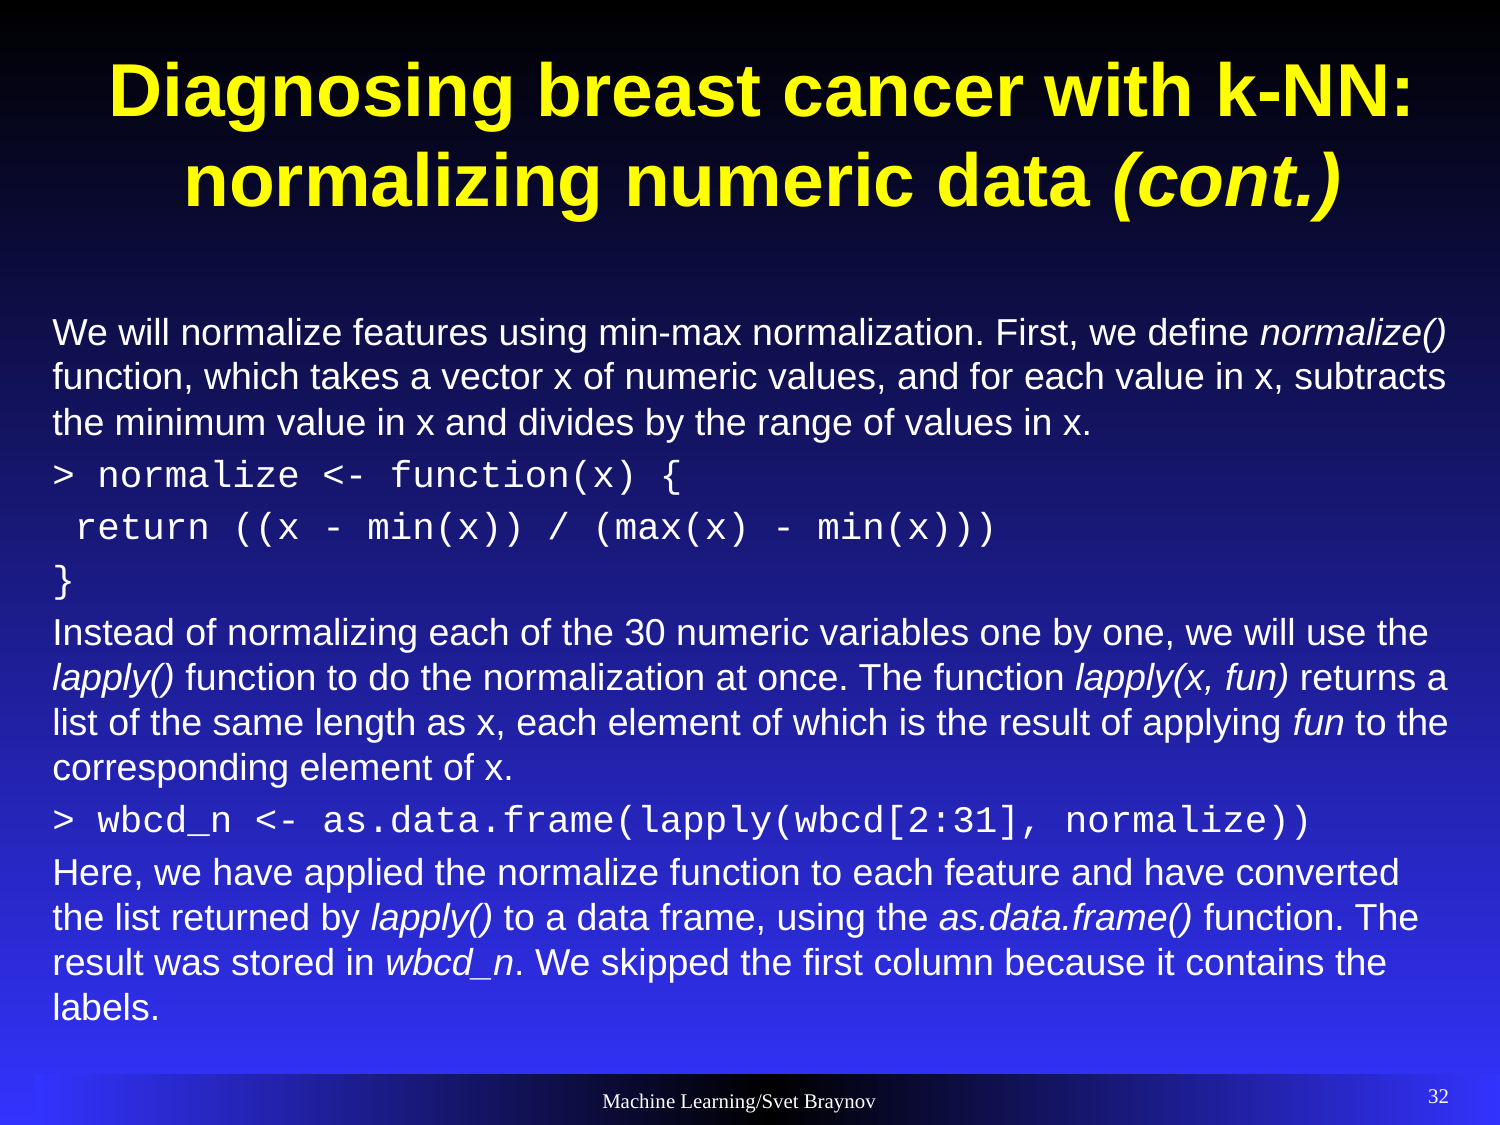

# Diagnosing breast cancer with k-NN: normalizing numeric data (cont.)
We will normalize features using min-max normalization. First, we define normalize() function, which takes a vector x of numeric values, and for each value in x, subtracts the minimum value in x and divides by the range of values in x.
> normalize <- function(x) {
 return ((x - min(x)) / (max(x) - min(x)))
}
Instead of normalizing each of the 30 numeric variables one by one, we will use the lapply() function to do the normalization at once. The function lapply(x, fun) returns a list of the same length as x, each element of which is the result of applying fun to the corresponding element of x.
> wbcd_n <- as.data.frame(lapply(wbcd[2:31], normalize))
Here, we have applied the normalize function to each feature and have converted the list returned by lapply() to a data frame, using the as.data.frame() function. The result was stored in wbcd_n. We skipped the first column because it contains the labels.

32